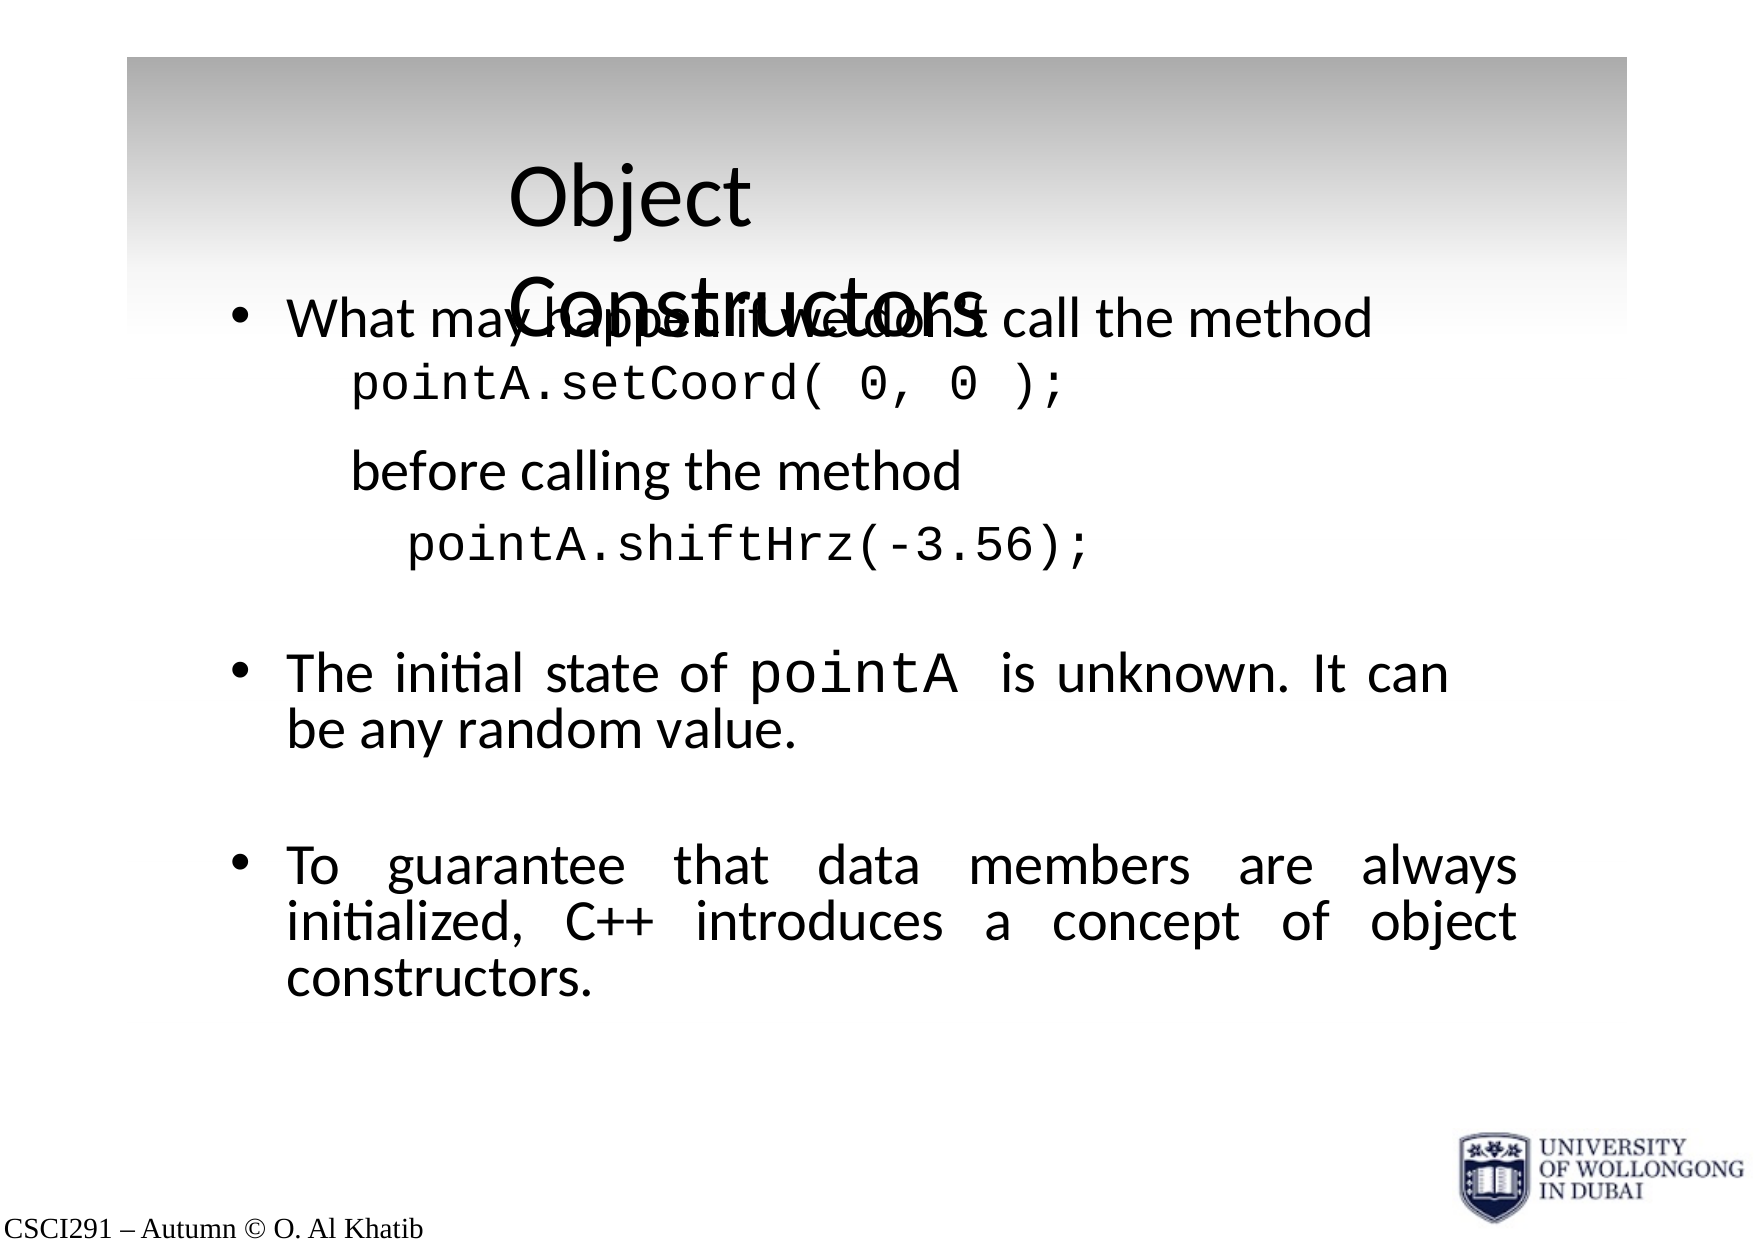

# Object Constructors
What may happen if we don’t call the method
pointA.setCoord( 0, 0 );
before calling the method
pointA.shiftHrz(-3.56);

The initial state of pointA is unknown. It can be any random value.

To guarantee that data members are always initialized, C++ introduces a concept of object constructors.